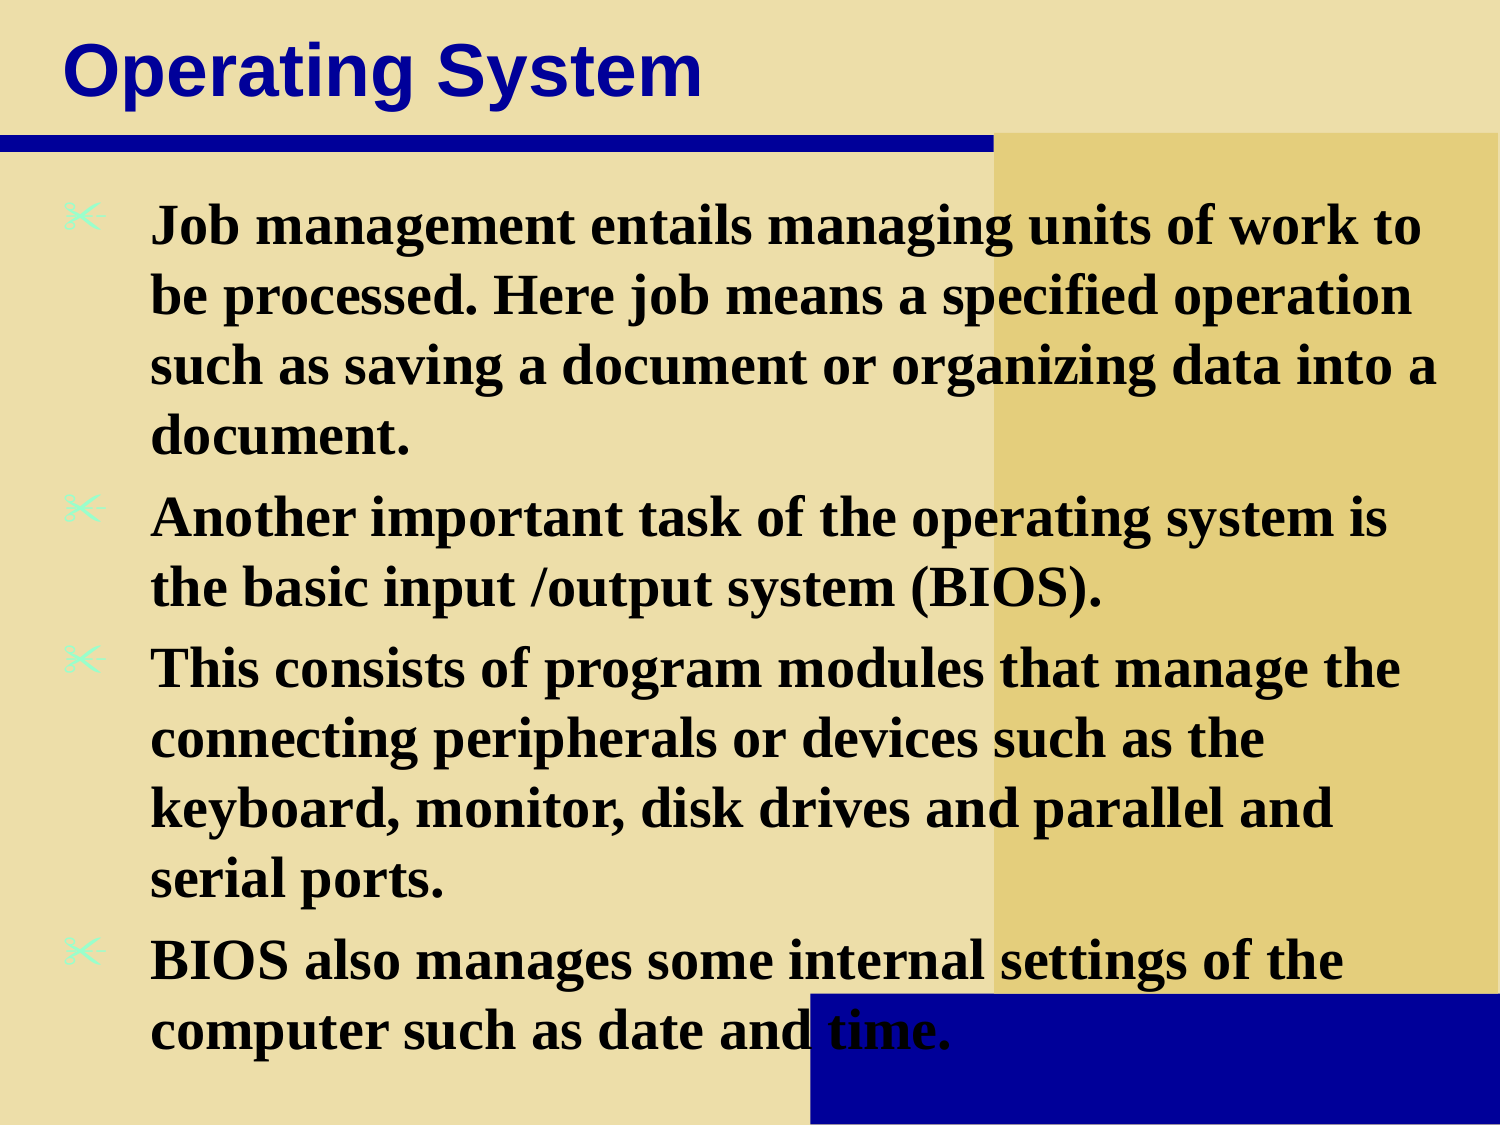

# Operating System
Job management entails managing units of work to be processed. Here job means a specified operation such as saving a document or organizing data into a document.
Another important task of the operating system is the basic input /output system (BIOS).
This consists of program modules that manage the connecting peripherals or devices such as the keyboard, monitor, disk drives and parallel and serial ports.
BIOS also manages some internal settings of the computer such as date and time.